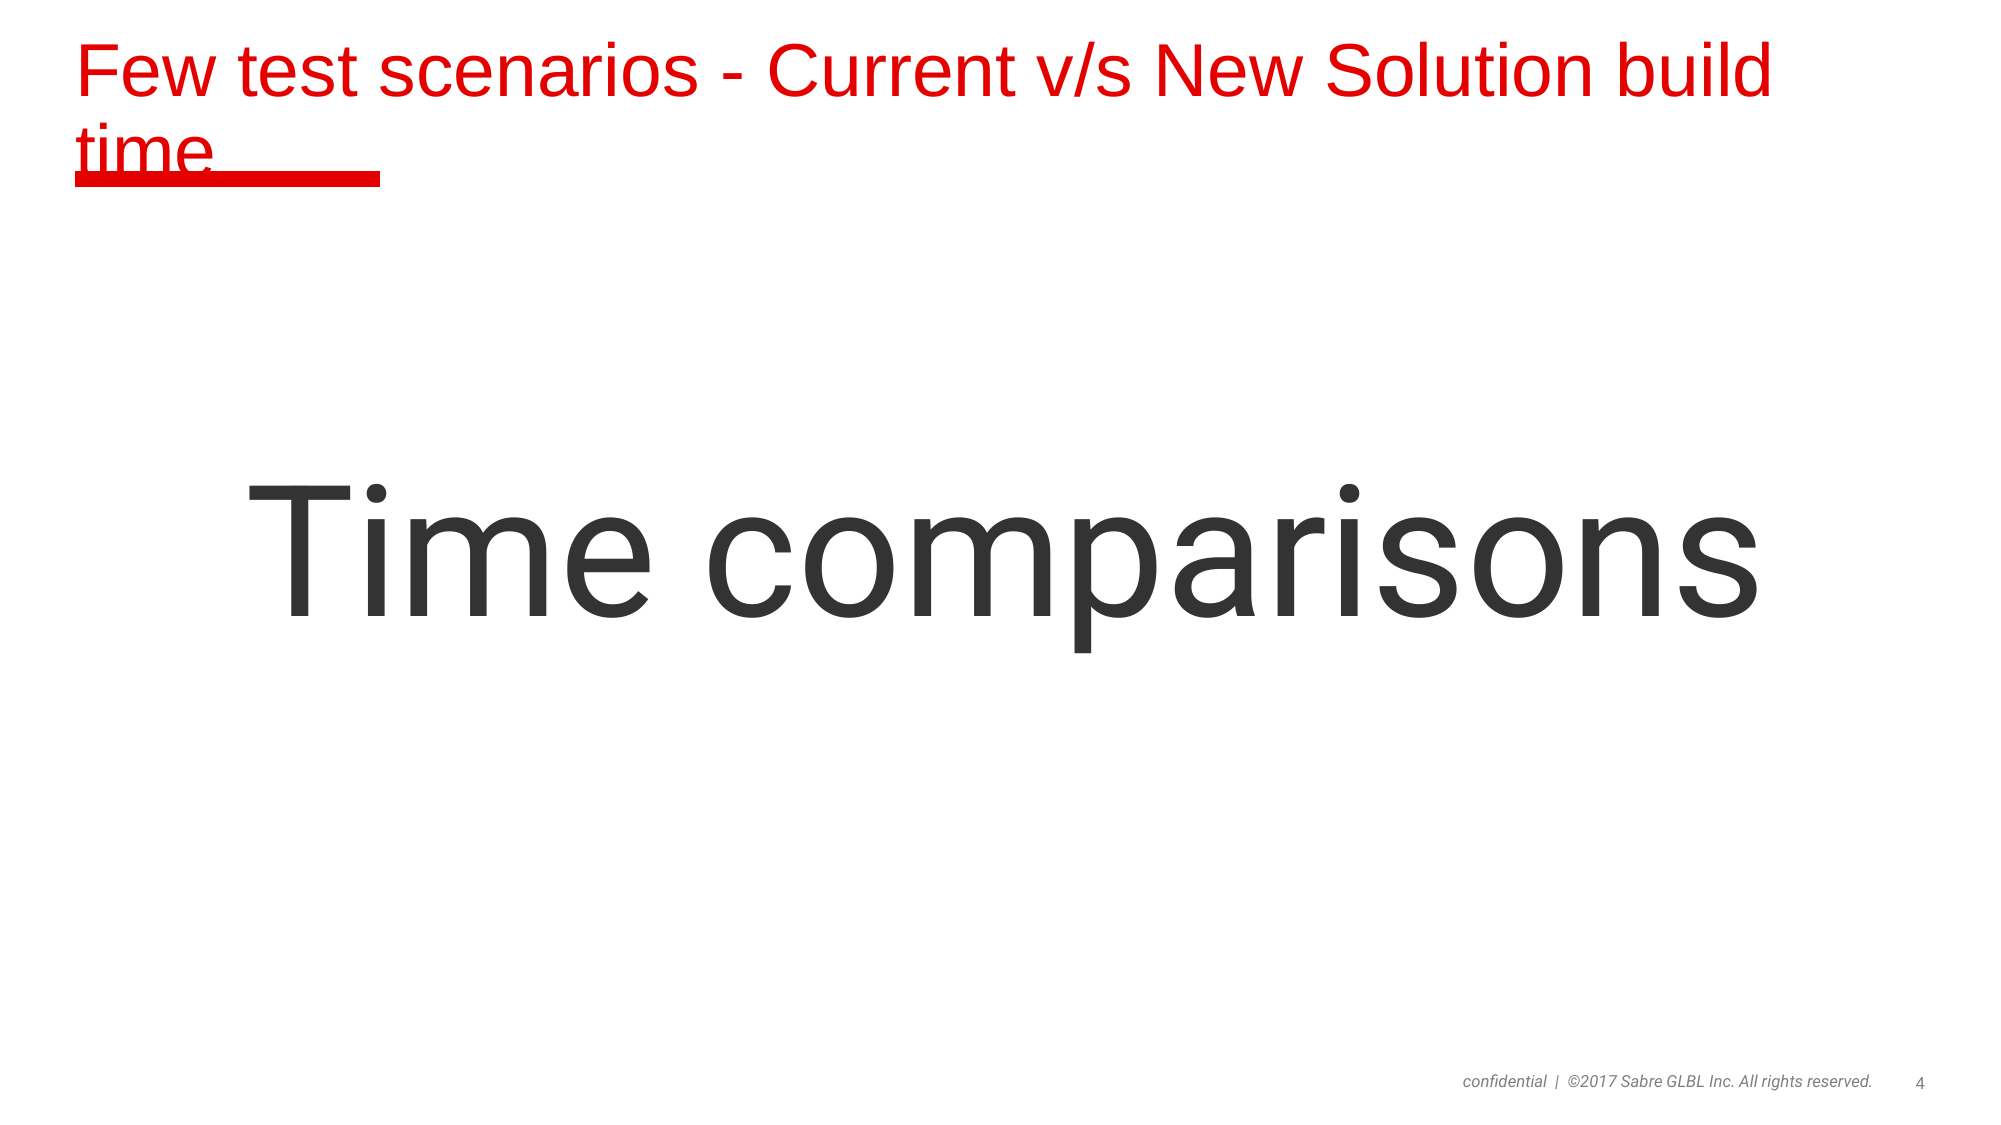

# Few test scenarios - Current v/s New Solution build time
 Time comparisons